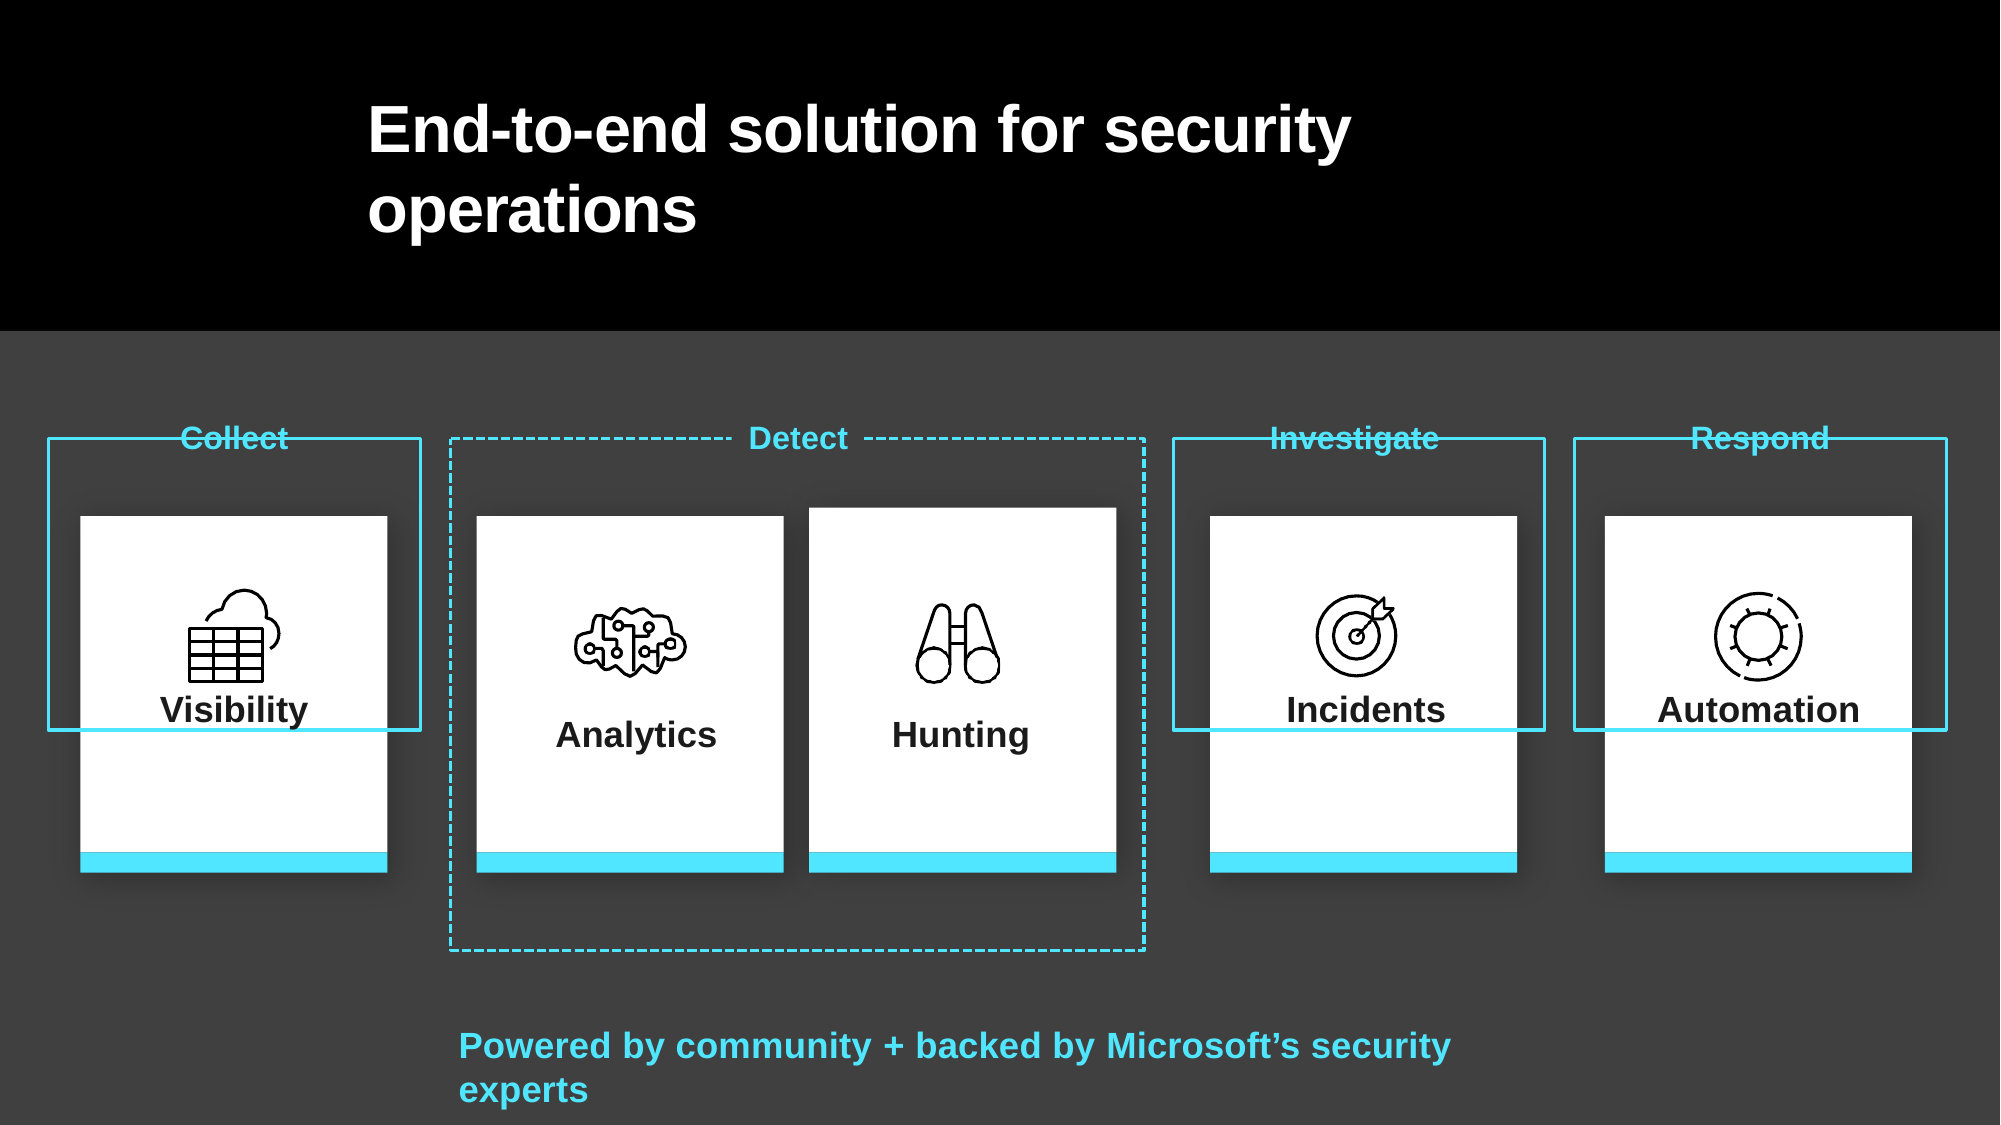

# End-to-end solution for security operations

Detect
Collect

Visibility

Investigate

Incidents
Respond

Automation

Analytics
Hunting

Powered by community + backed by Microsoft’s security experts